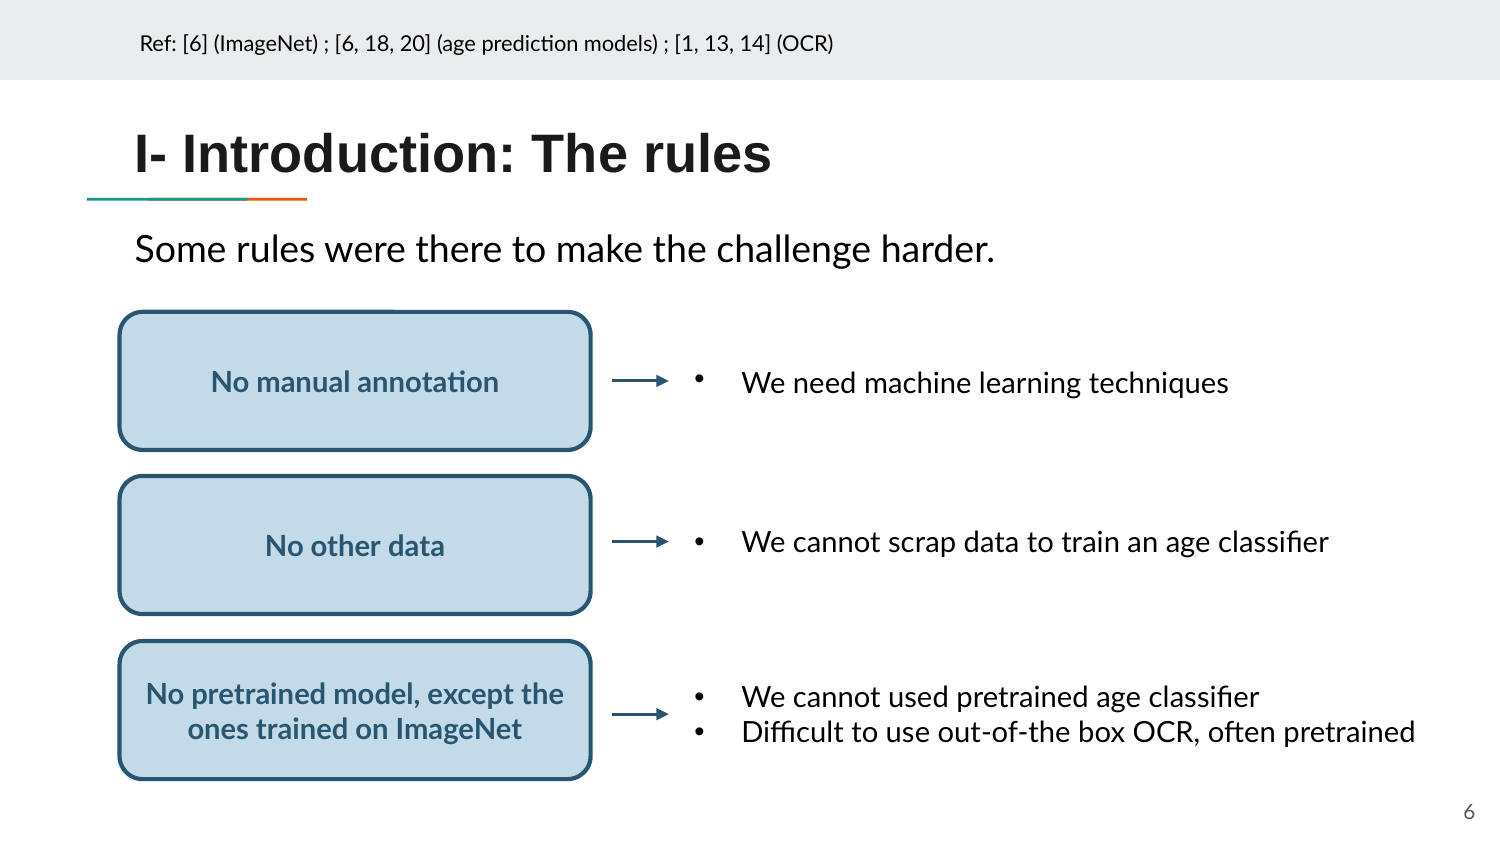

Ref: [6] (ImageNet) ; [6, 18, 20] (age prediction models) ; [1, 13, 14] (OCR)
# I- Introduction: The rules
Some rules were there to make the challenge harder.
No manual annotation
We need machine learning techniques
No other data
We cannot scrap data to train an age classifier
No pretrained model, except the ones trained on ImageNet
We cannot used pretrained age classifier
Difficult to use out-of-the box OCR, often pretrained
6